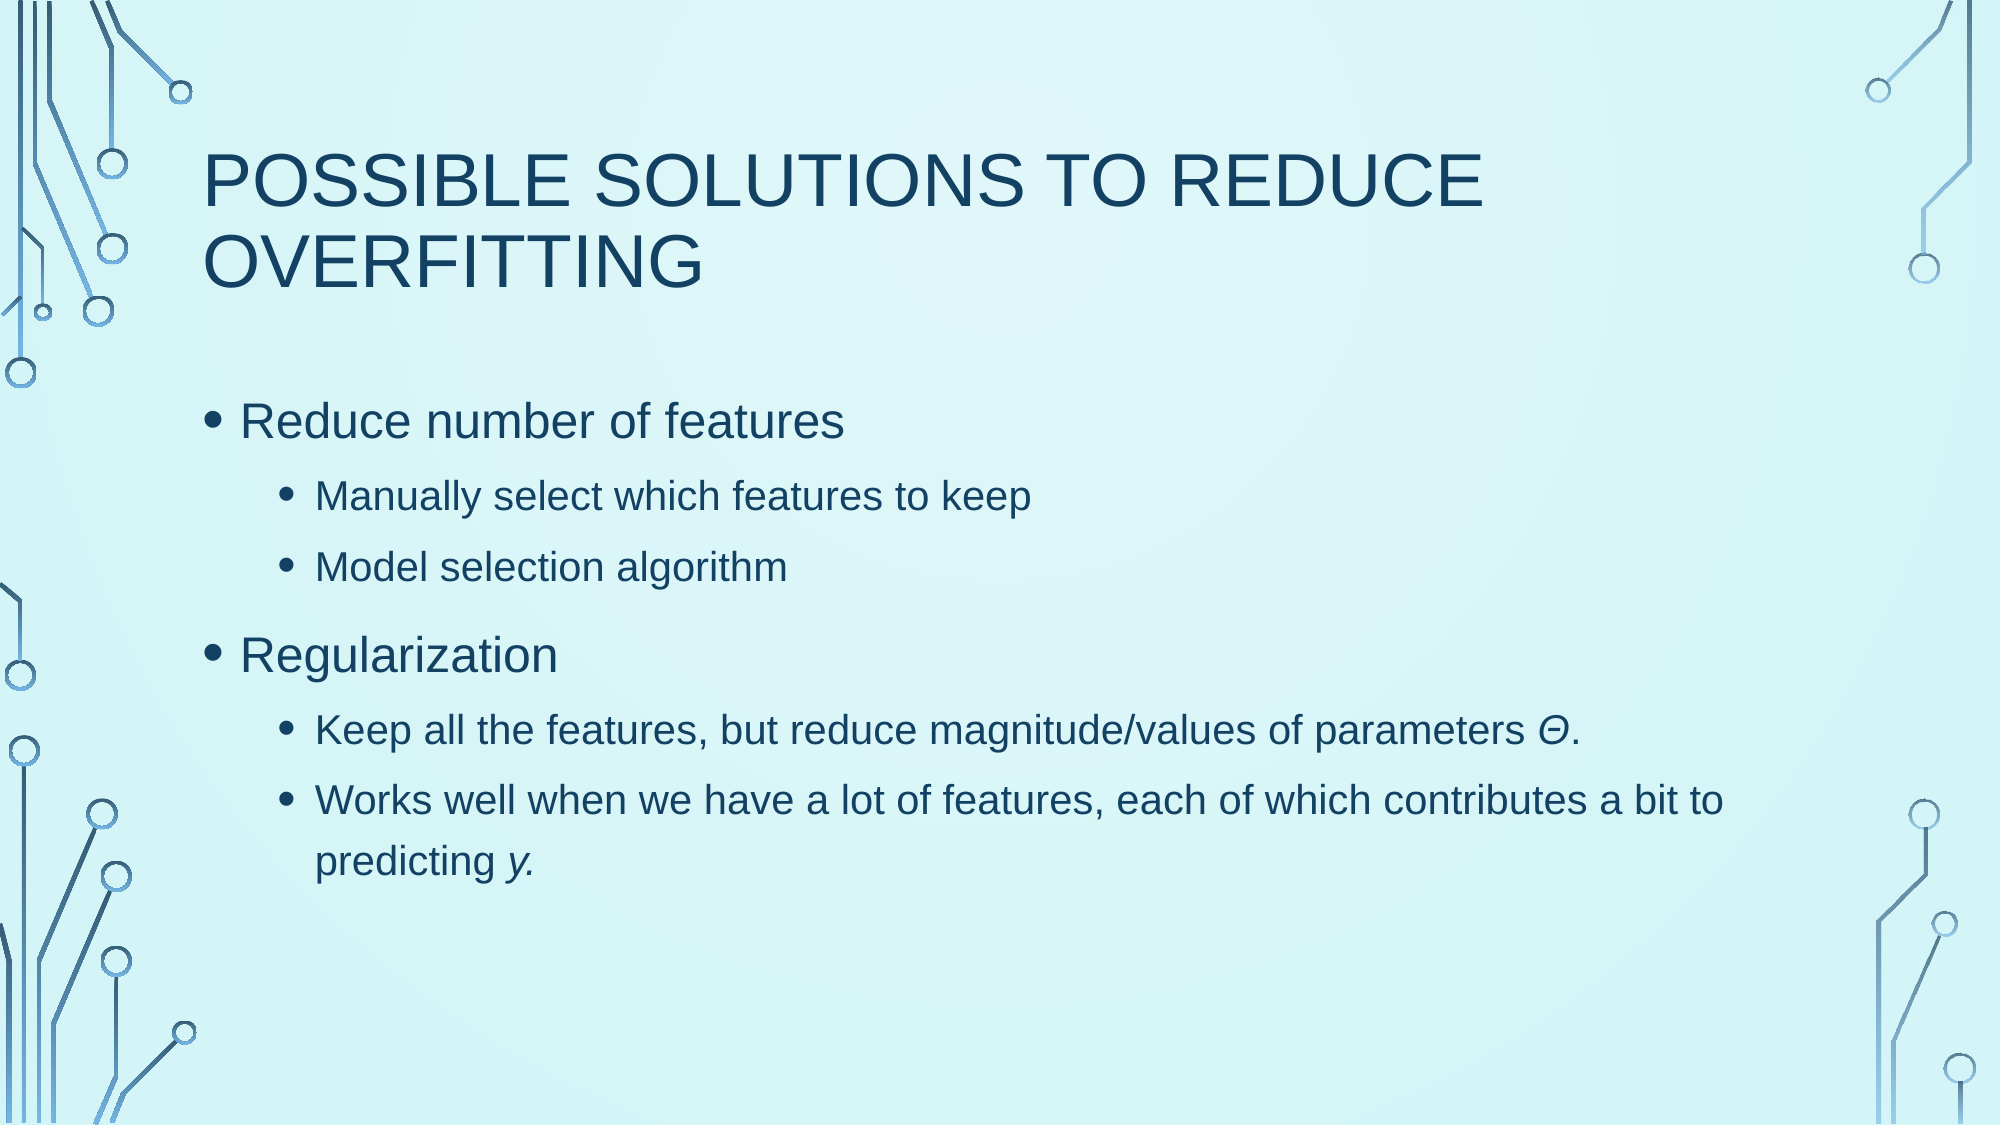

# Possible solutions to reduce overfitting
Reduce number of features
Manually select which features to keep
Model selection algorithm
Regularization
Keep all the features, but reduce magnitude/values of parameters Θ.
Works well when we have a lot of features, each of which contributes a bit to predicting y.